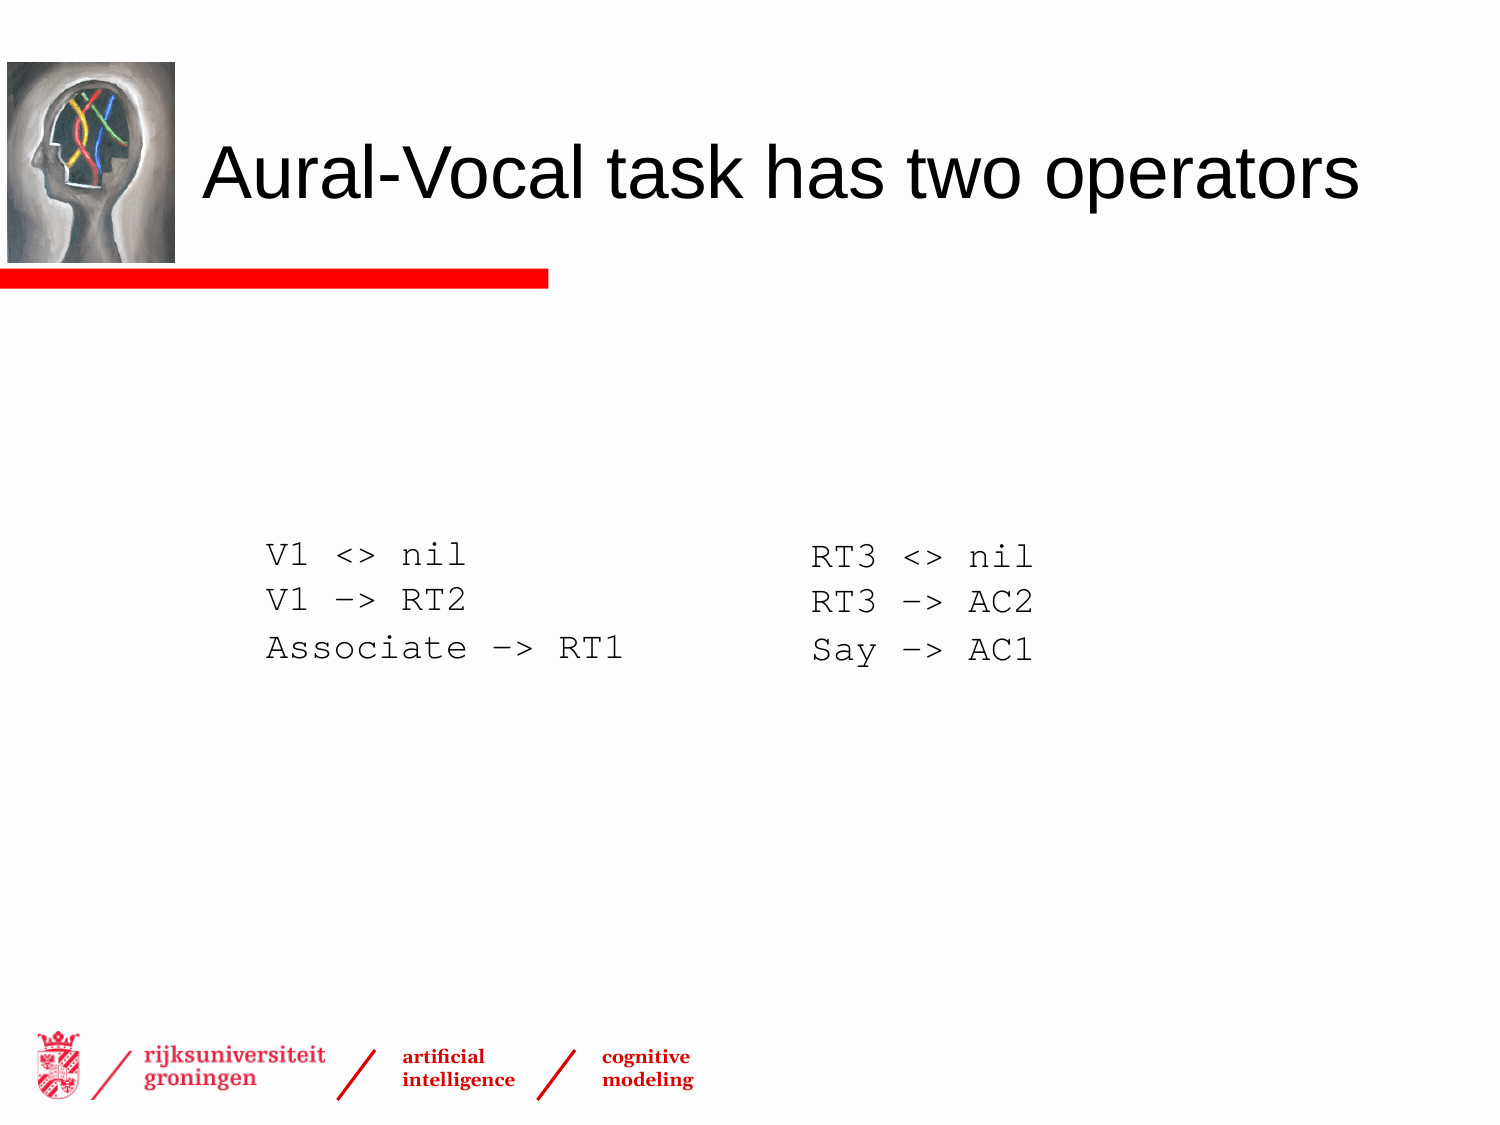

# Aural-Vocal task has two operators
V1 <> nil
V1 -> RT2
RT3 <> nil
RT3 -> AC2
Associate -> RT1
Say -> AC1